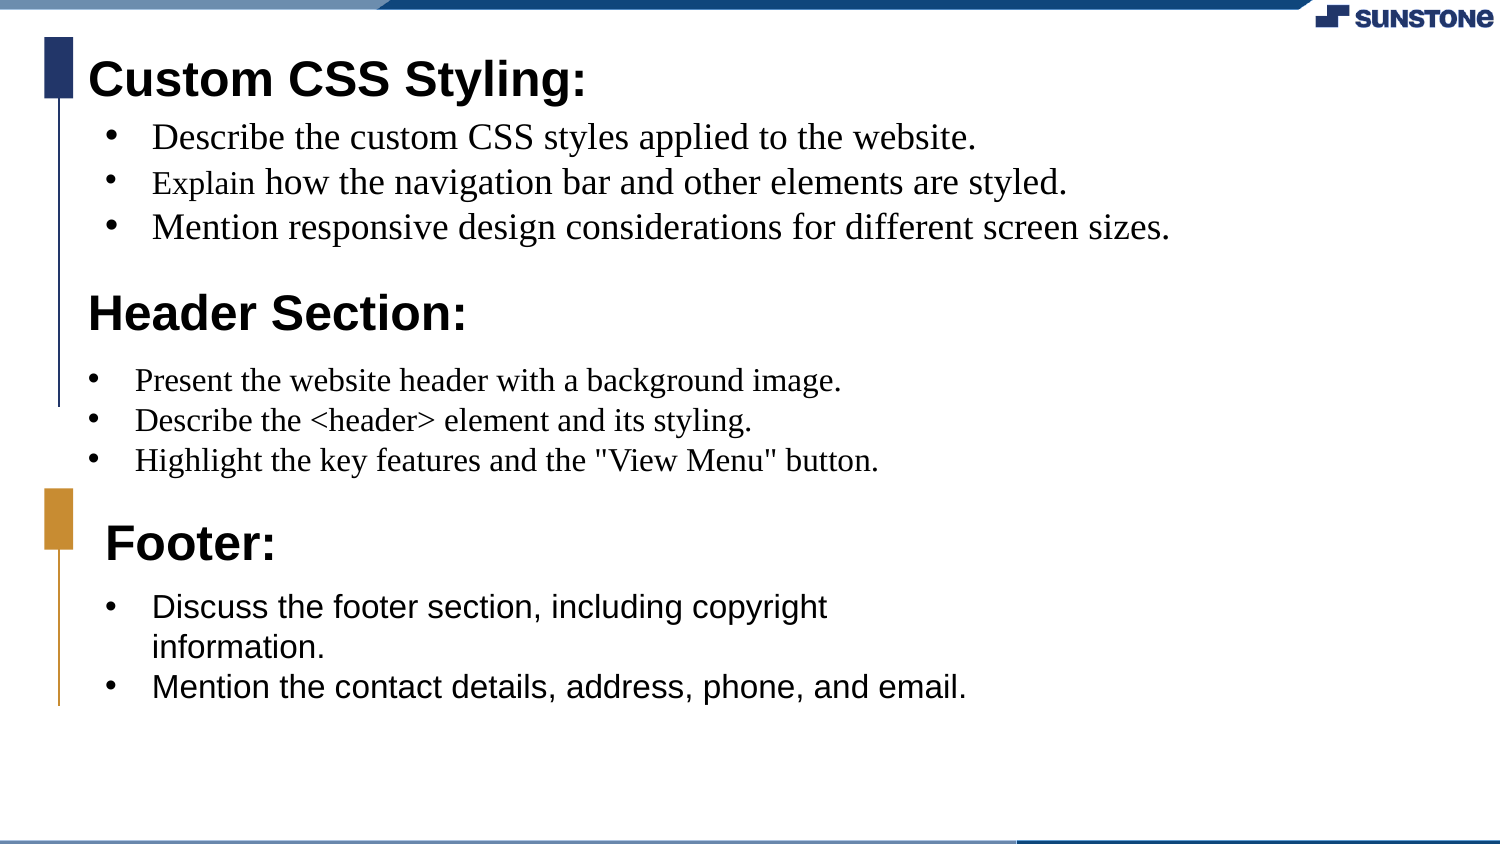

Custom CSS Styling:
Describe the custom CSS styles applied to the website.
Explain how the navigation bar and other elements are styled.
Mention responsive design considerations for different screen sizes.
Header Section:
Present the website header with a background image.
Describe the <header> element and its styling.
Highlight the key features and the "View Menu" button.
Footer:
Discuss the footer section, including copyright information.
Mention the contact details, address, phone, and email.